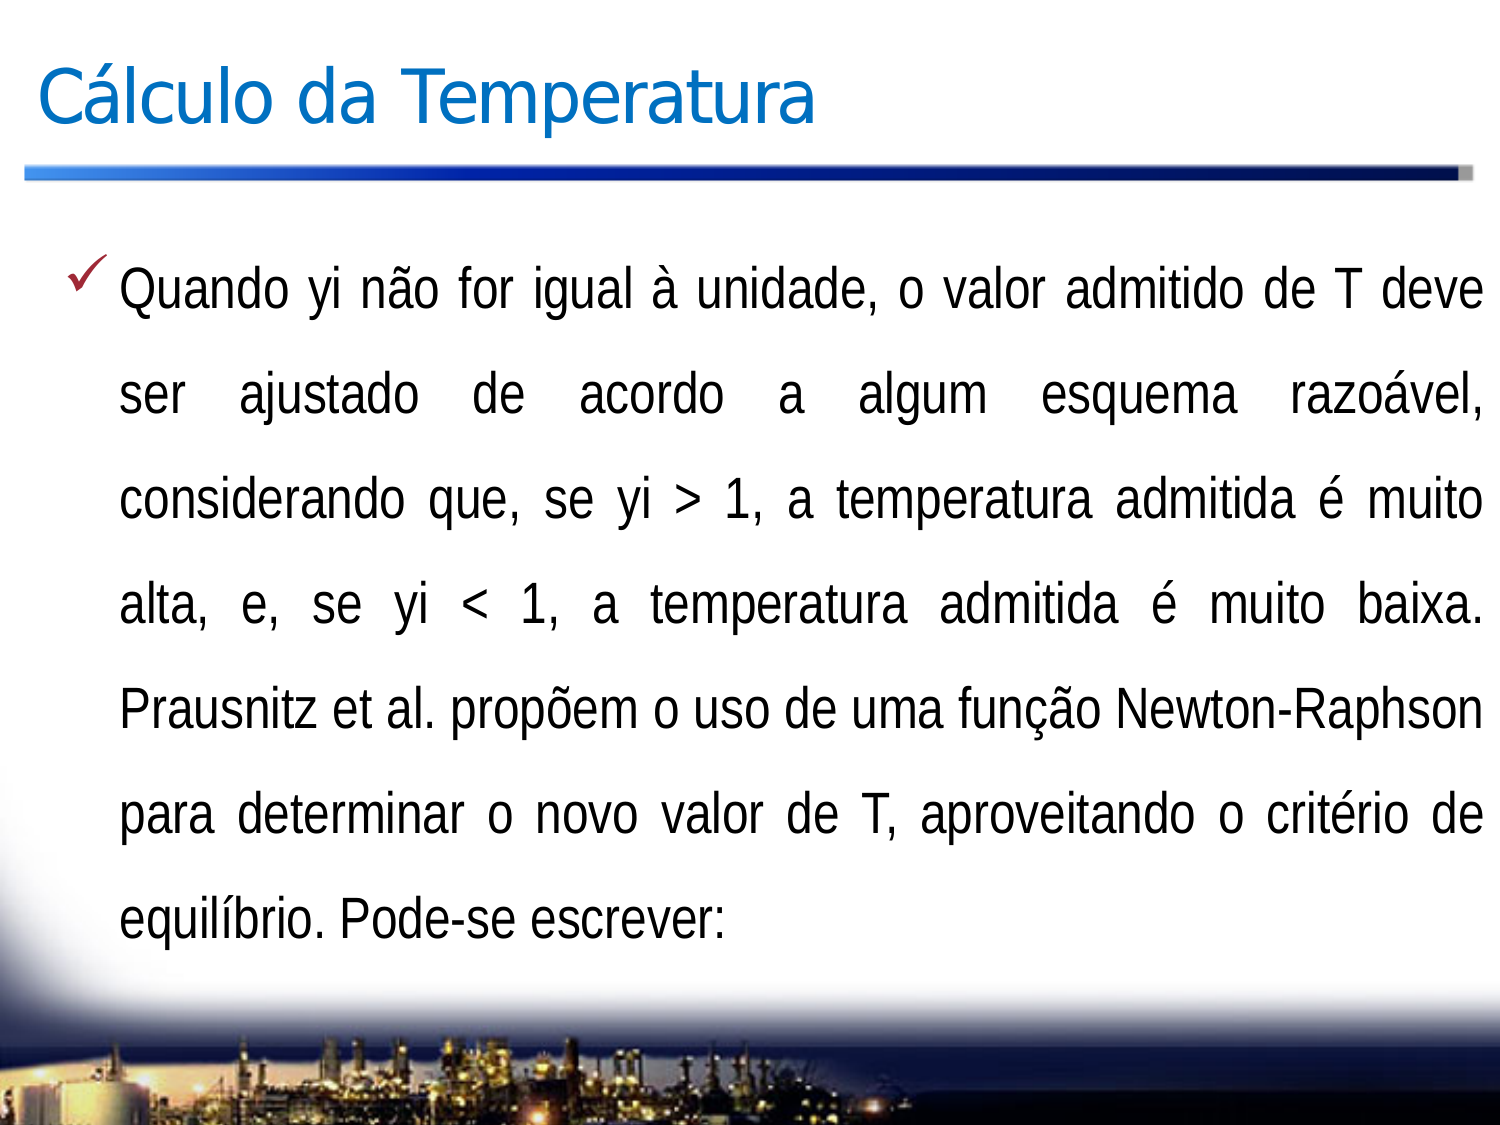

# Cálculo da Temperatura
Quando yi não for igual à unidade, o valor admitido de T deve ser ajustado de acordo a algum esquema razoável, considerando que, se yi > 1, a temperatura admitida é muito alta, e, se yi < 1, a temperatura admitida é muito baixa. Prausnitz et al. propõem o uso de uma função Newton-Raphson para determinar o novo valor de T, aproveitando o critério de equilíbrio. Pode-se escrever: